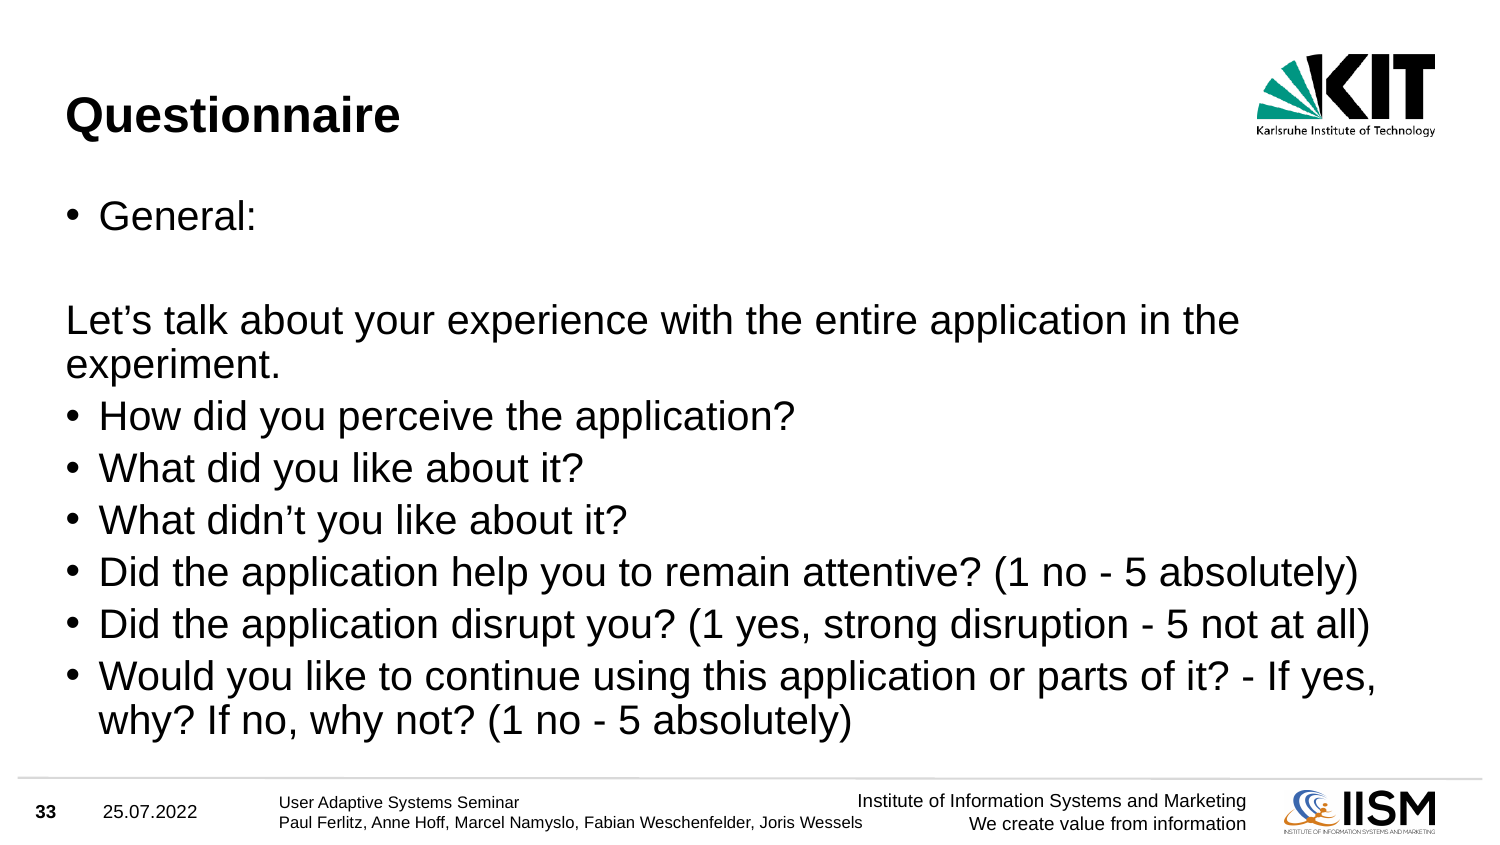

# Questionnaire
General:

Let’s talk about your experience with the entire application in the experiment.
How did you perceive the application?
What did you like about it?
What didn’t you like about it?
Did the application help you to remain attentive? (1 no - 5 absolutely)
Did the application disrupt you? (1 yes, strong disruption - 5 not at all)
Would you like to continue using this application or parts of it? - If yes, why? If no, why not? (1 no - 5 absolutely)
33
25.07.2022